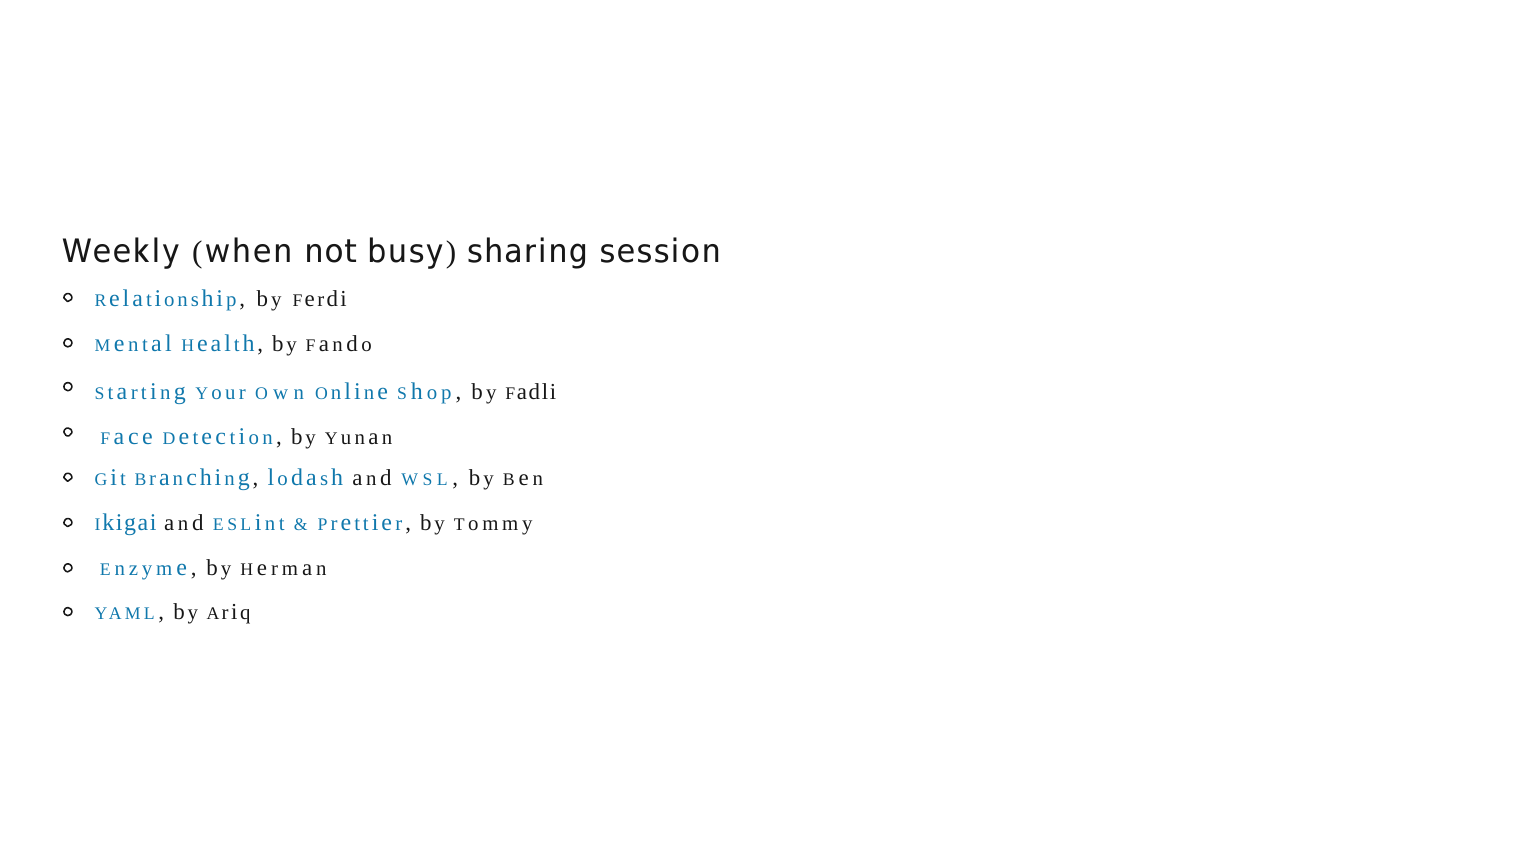

# Weekly (when not busy) sharing session
Relationship, by Ferdi  Mental Health, by Fando
Starting Your Own Online Shop, by Fadli  Face Detection, by Yunan
Git Branching, lodash and WSL, by Ben
Ikigai and ESLint & Prettier, by Tommy  Enzyme, by Herman
YAML, by Ariq